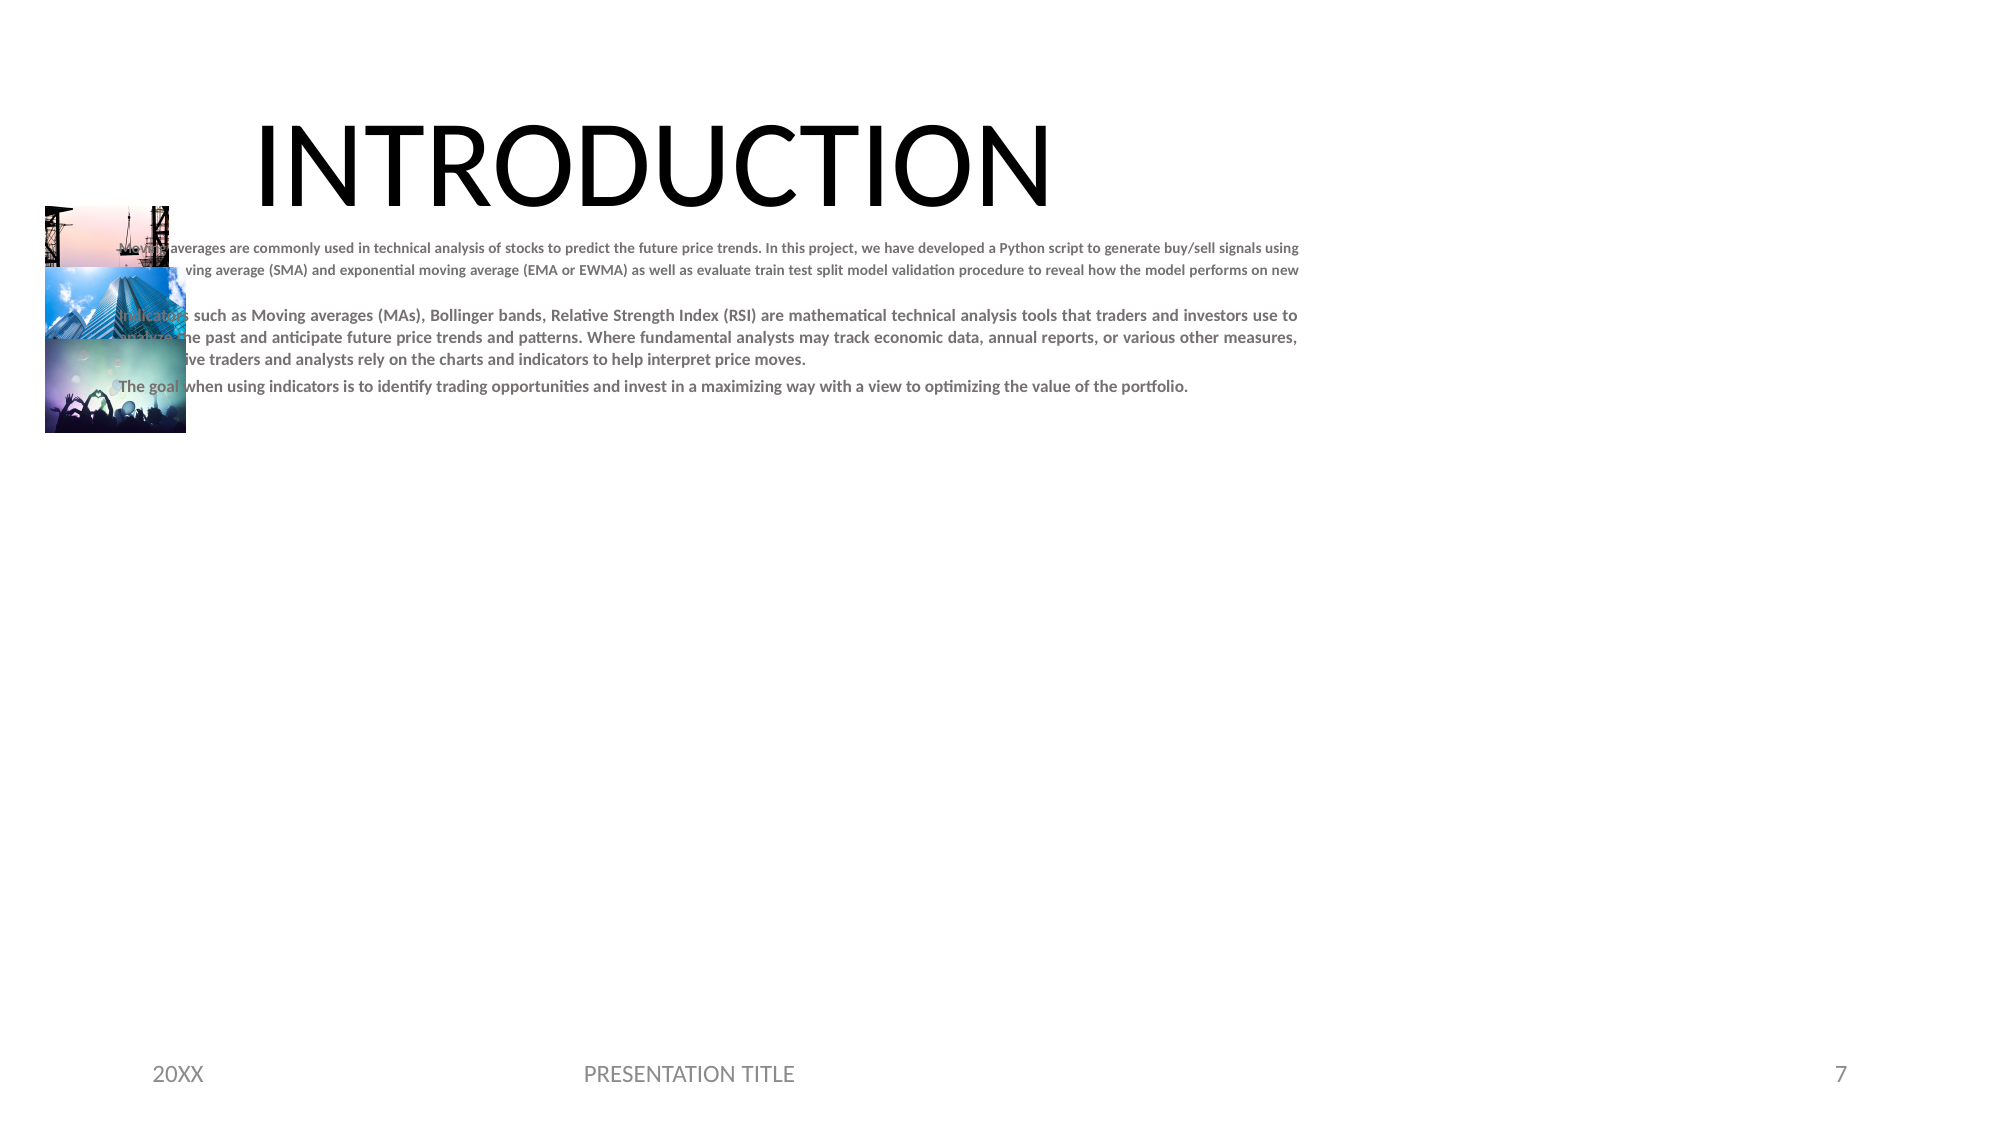

# INTRODUCTION

Moving averages are commonly used in technical analysis of stocks to predict the future price trends. In this project, we have developed a Python script to generate buy/sell signals using simple moving average (SMA) and exponential moving average (EMA or EWMA) as well as evaluate train test split model validation procedure to reveal how the model performs on new data
Indicators such as Moving averages (MAs), Bollinger bands, Relative Strength Index (RSI) are mathematical technical analysis tools that traders and investors use to analyze the past and anticipate future price trends and patterns. Where fundamental analysts may track economic data, annual reports, or various other measures, quantitative traders and analysts rely on the charts and indicators to help interpret price moves.
The goal when using indicators is to identify trading opportunities and invest in a maximizing way with a view to optimizing the value of the portfolio.

20XX
PRESENTATION TITLE
7